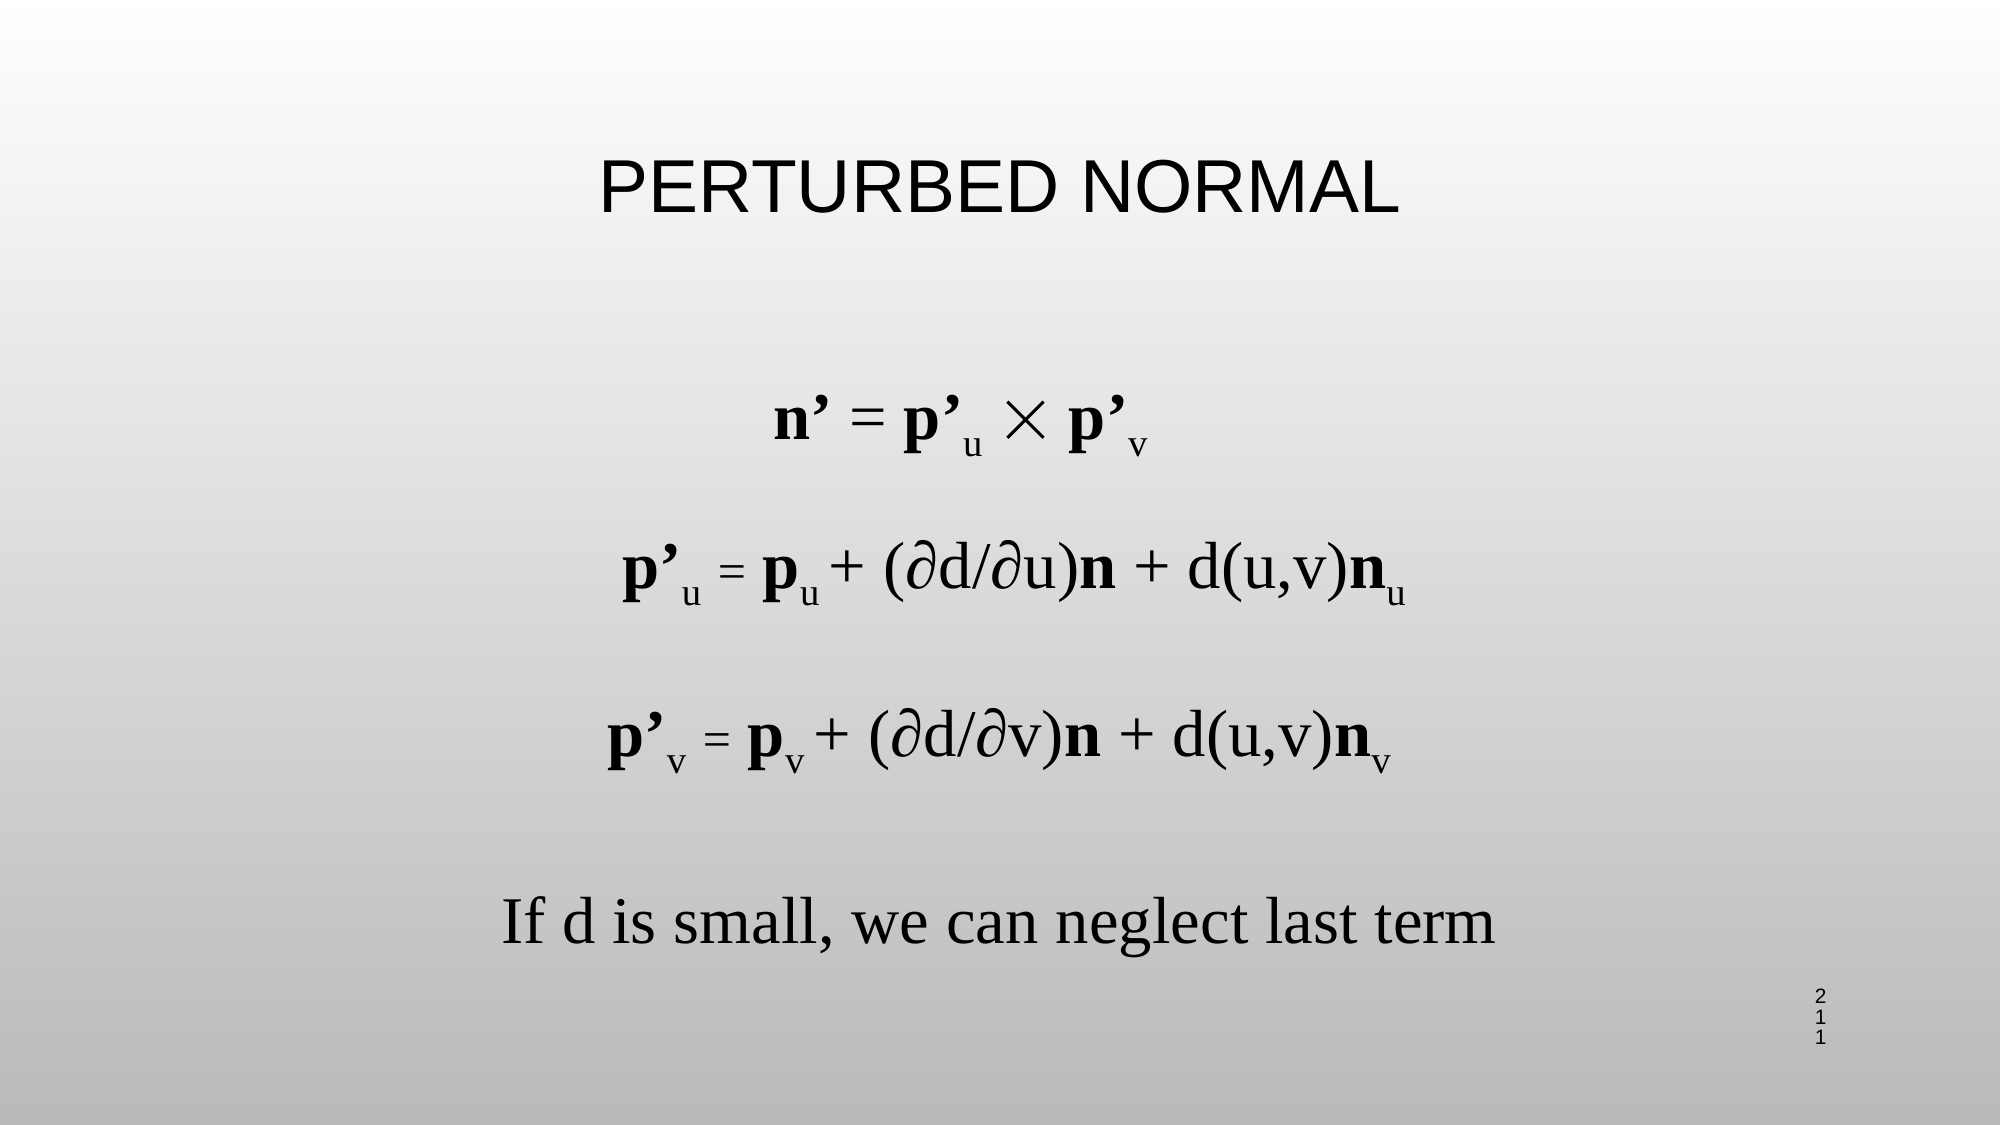

# Perturbed Normal
n’ = p’u × p’v

p’u = pu + (∂d/∂u)n + d(u,v)nu
p’v = pv + (∂d/∂v)n + d(u,v)nv
If d is small, we can neglect last term
211